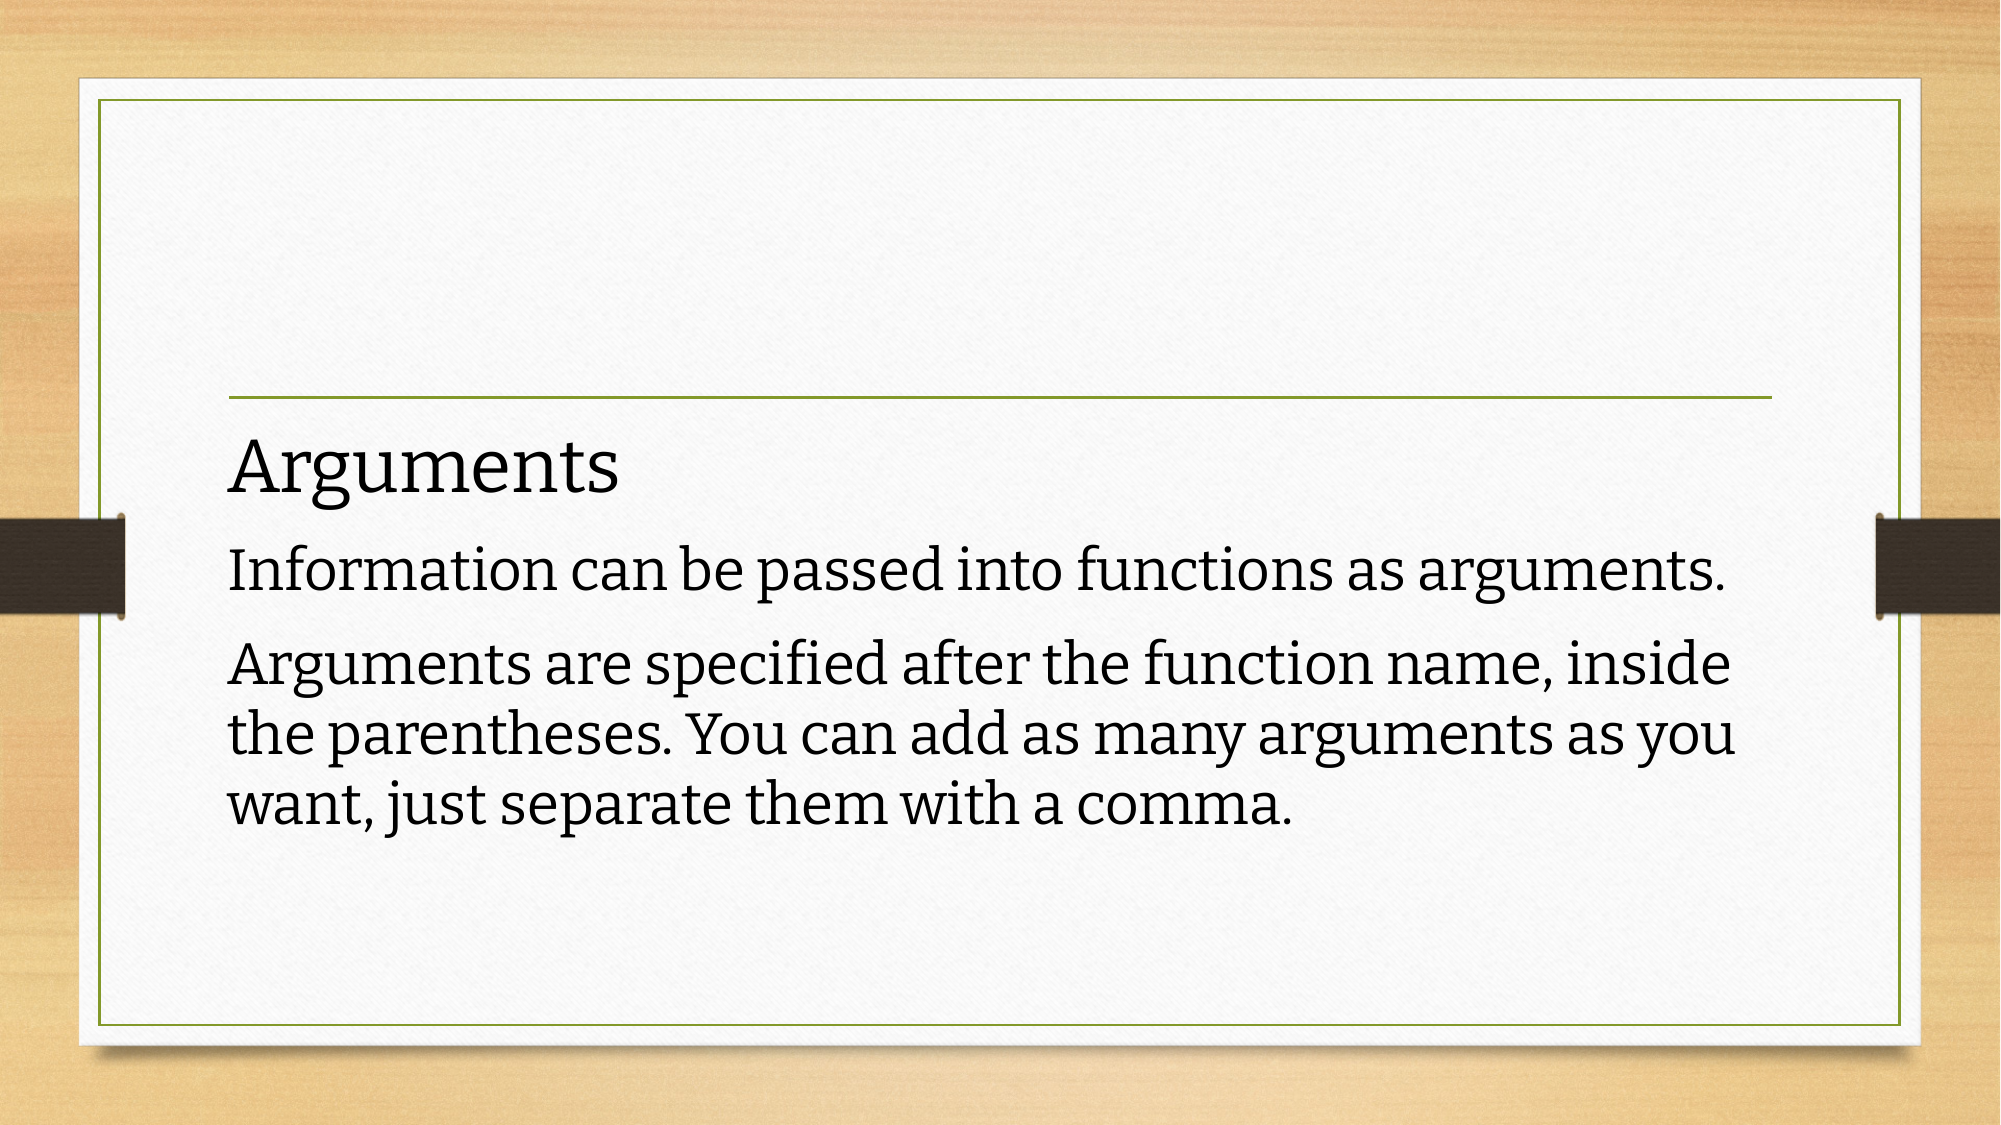

#
Arguments
Information can be passed into functions as arguments.
Arguments are specified after the function name, inside the parentheses. You can add as many arguments as you want, just separate them with a comma.